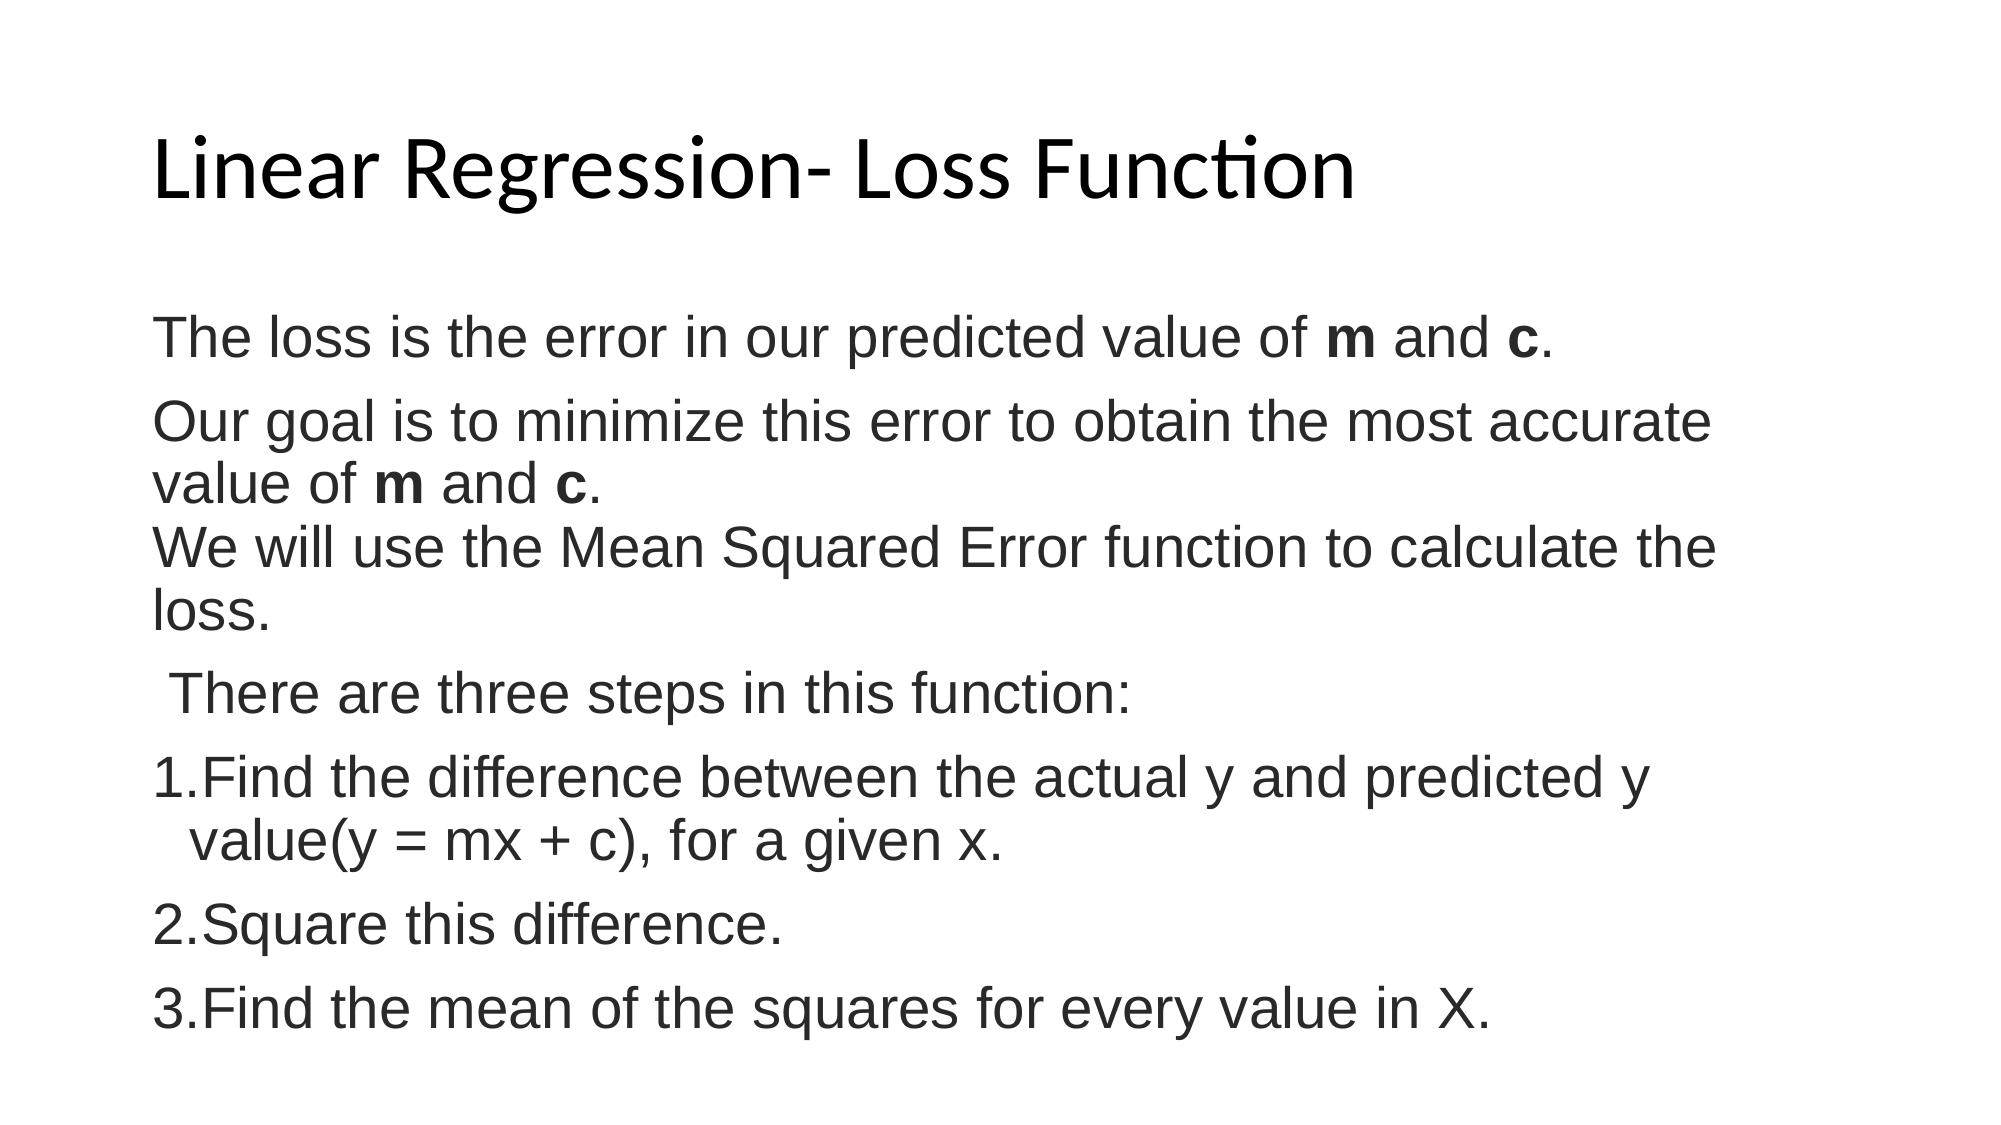

# Linear Regression- Loss Function
The loss is the error in our predicted value of m and c.
Our goal is to minimize this error to obtain the most accurate value of m and c.
We will use the Mean Squared Error function to calculate the loss.
 There are three steps in this function:
Find the difference between the actual y and predicted y value(y = mx + c), for a given x.
Square this difference.
Find the mean of the squares for every value in X.